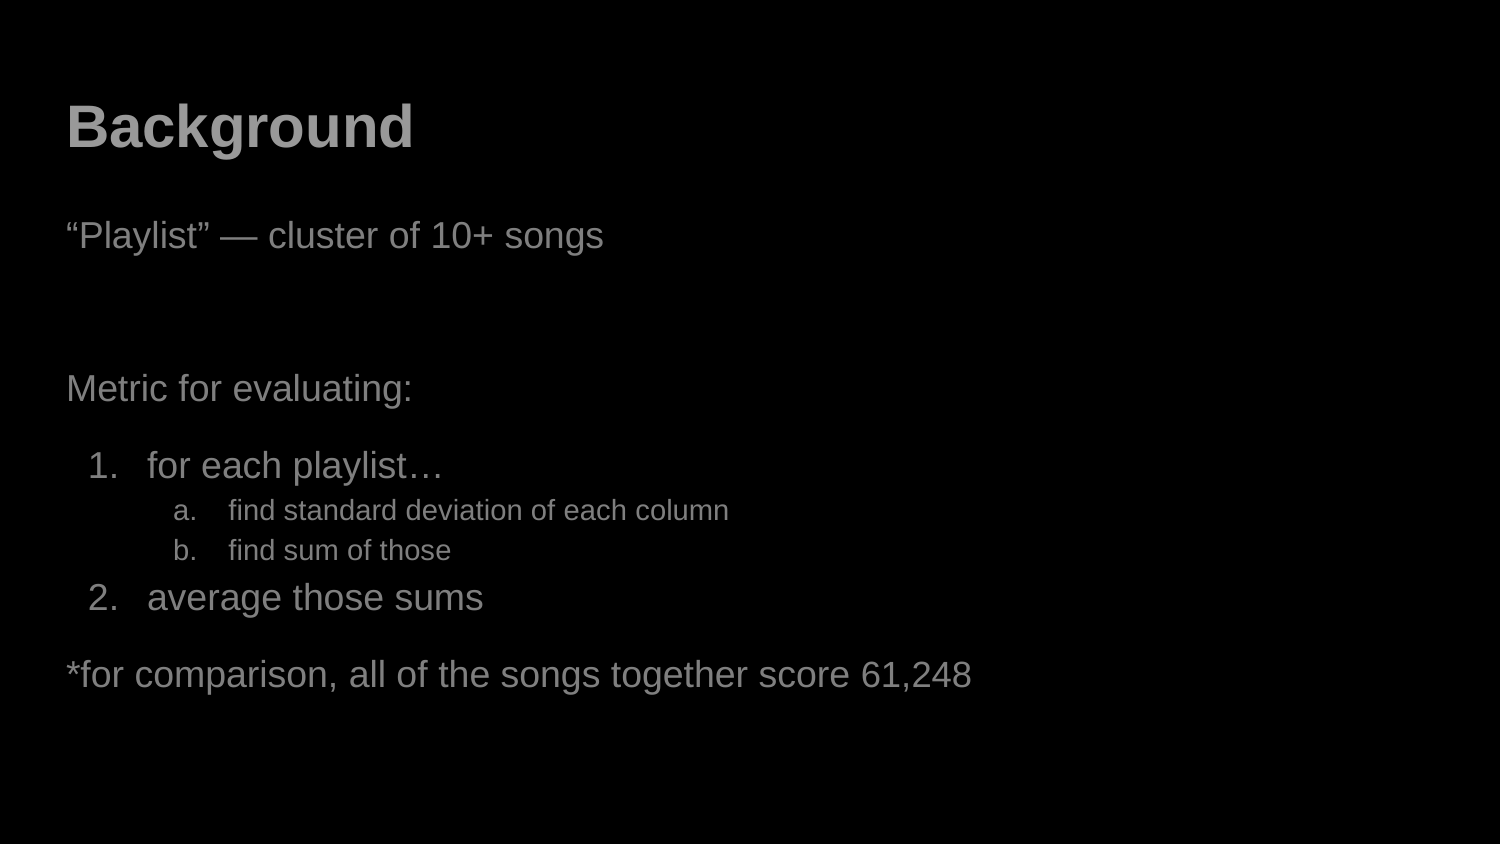

# Background
“Playlist” — cluster of 10+ songs

Metric for evaluating:
for each playlist…
find standard deviation of each column
find sum of those
average those sums
*for comparison, all of the songs together score 61,248